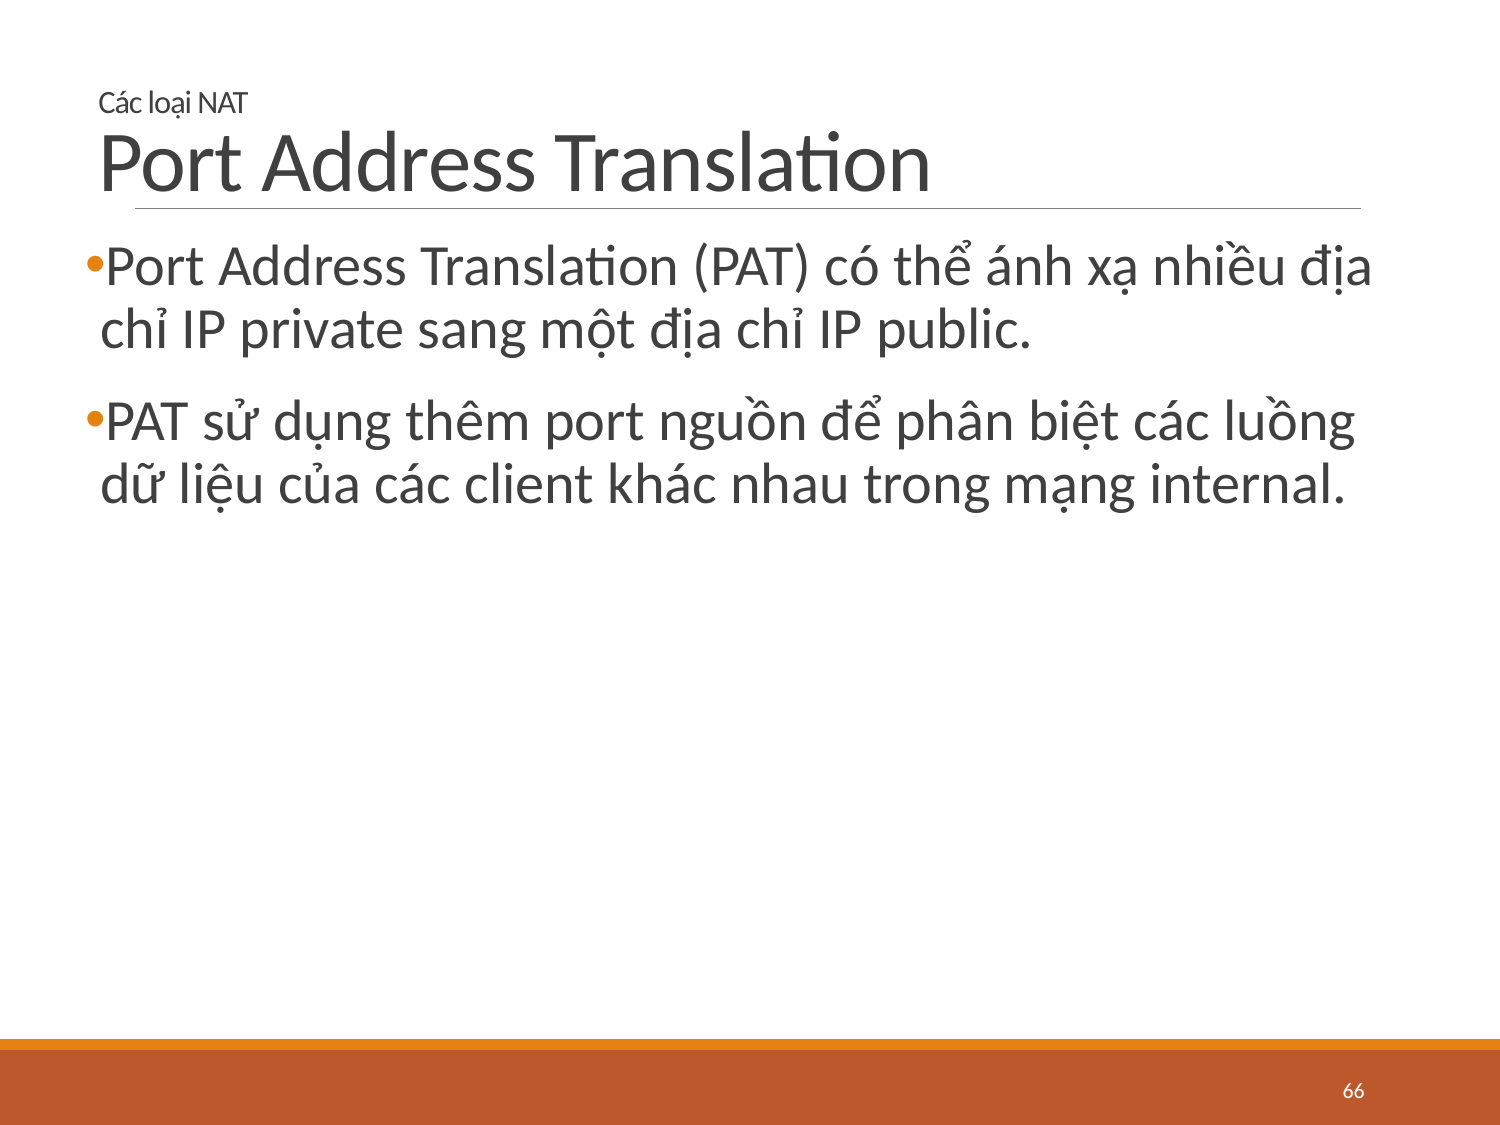

# Các loại NAT Port Address Translation
Port Address Translation (PAT) có thể ánh xạ nhiều địa chỉ IP private sang một địa chỉ IP public.
PAT sử dụng thêm port nguồn để phân biệt các luồng dữ liệu của các client khác nhau trong mạng internal.
66